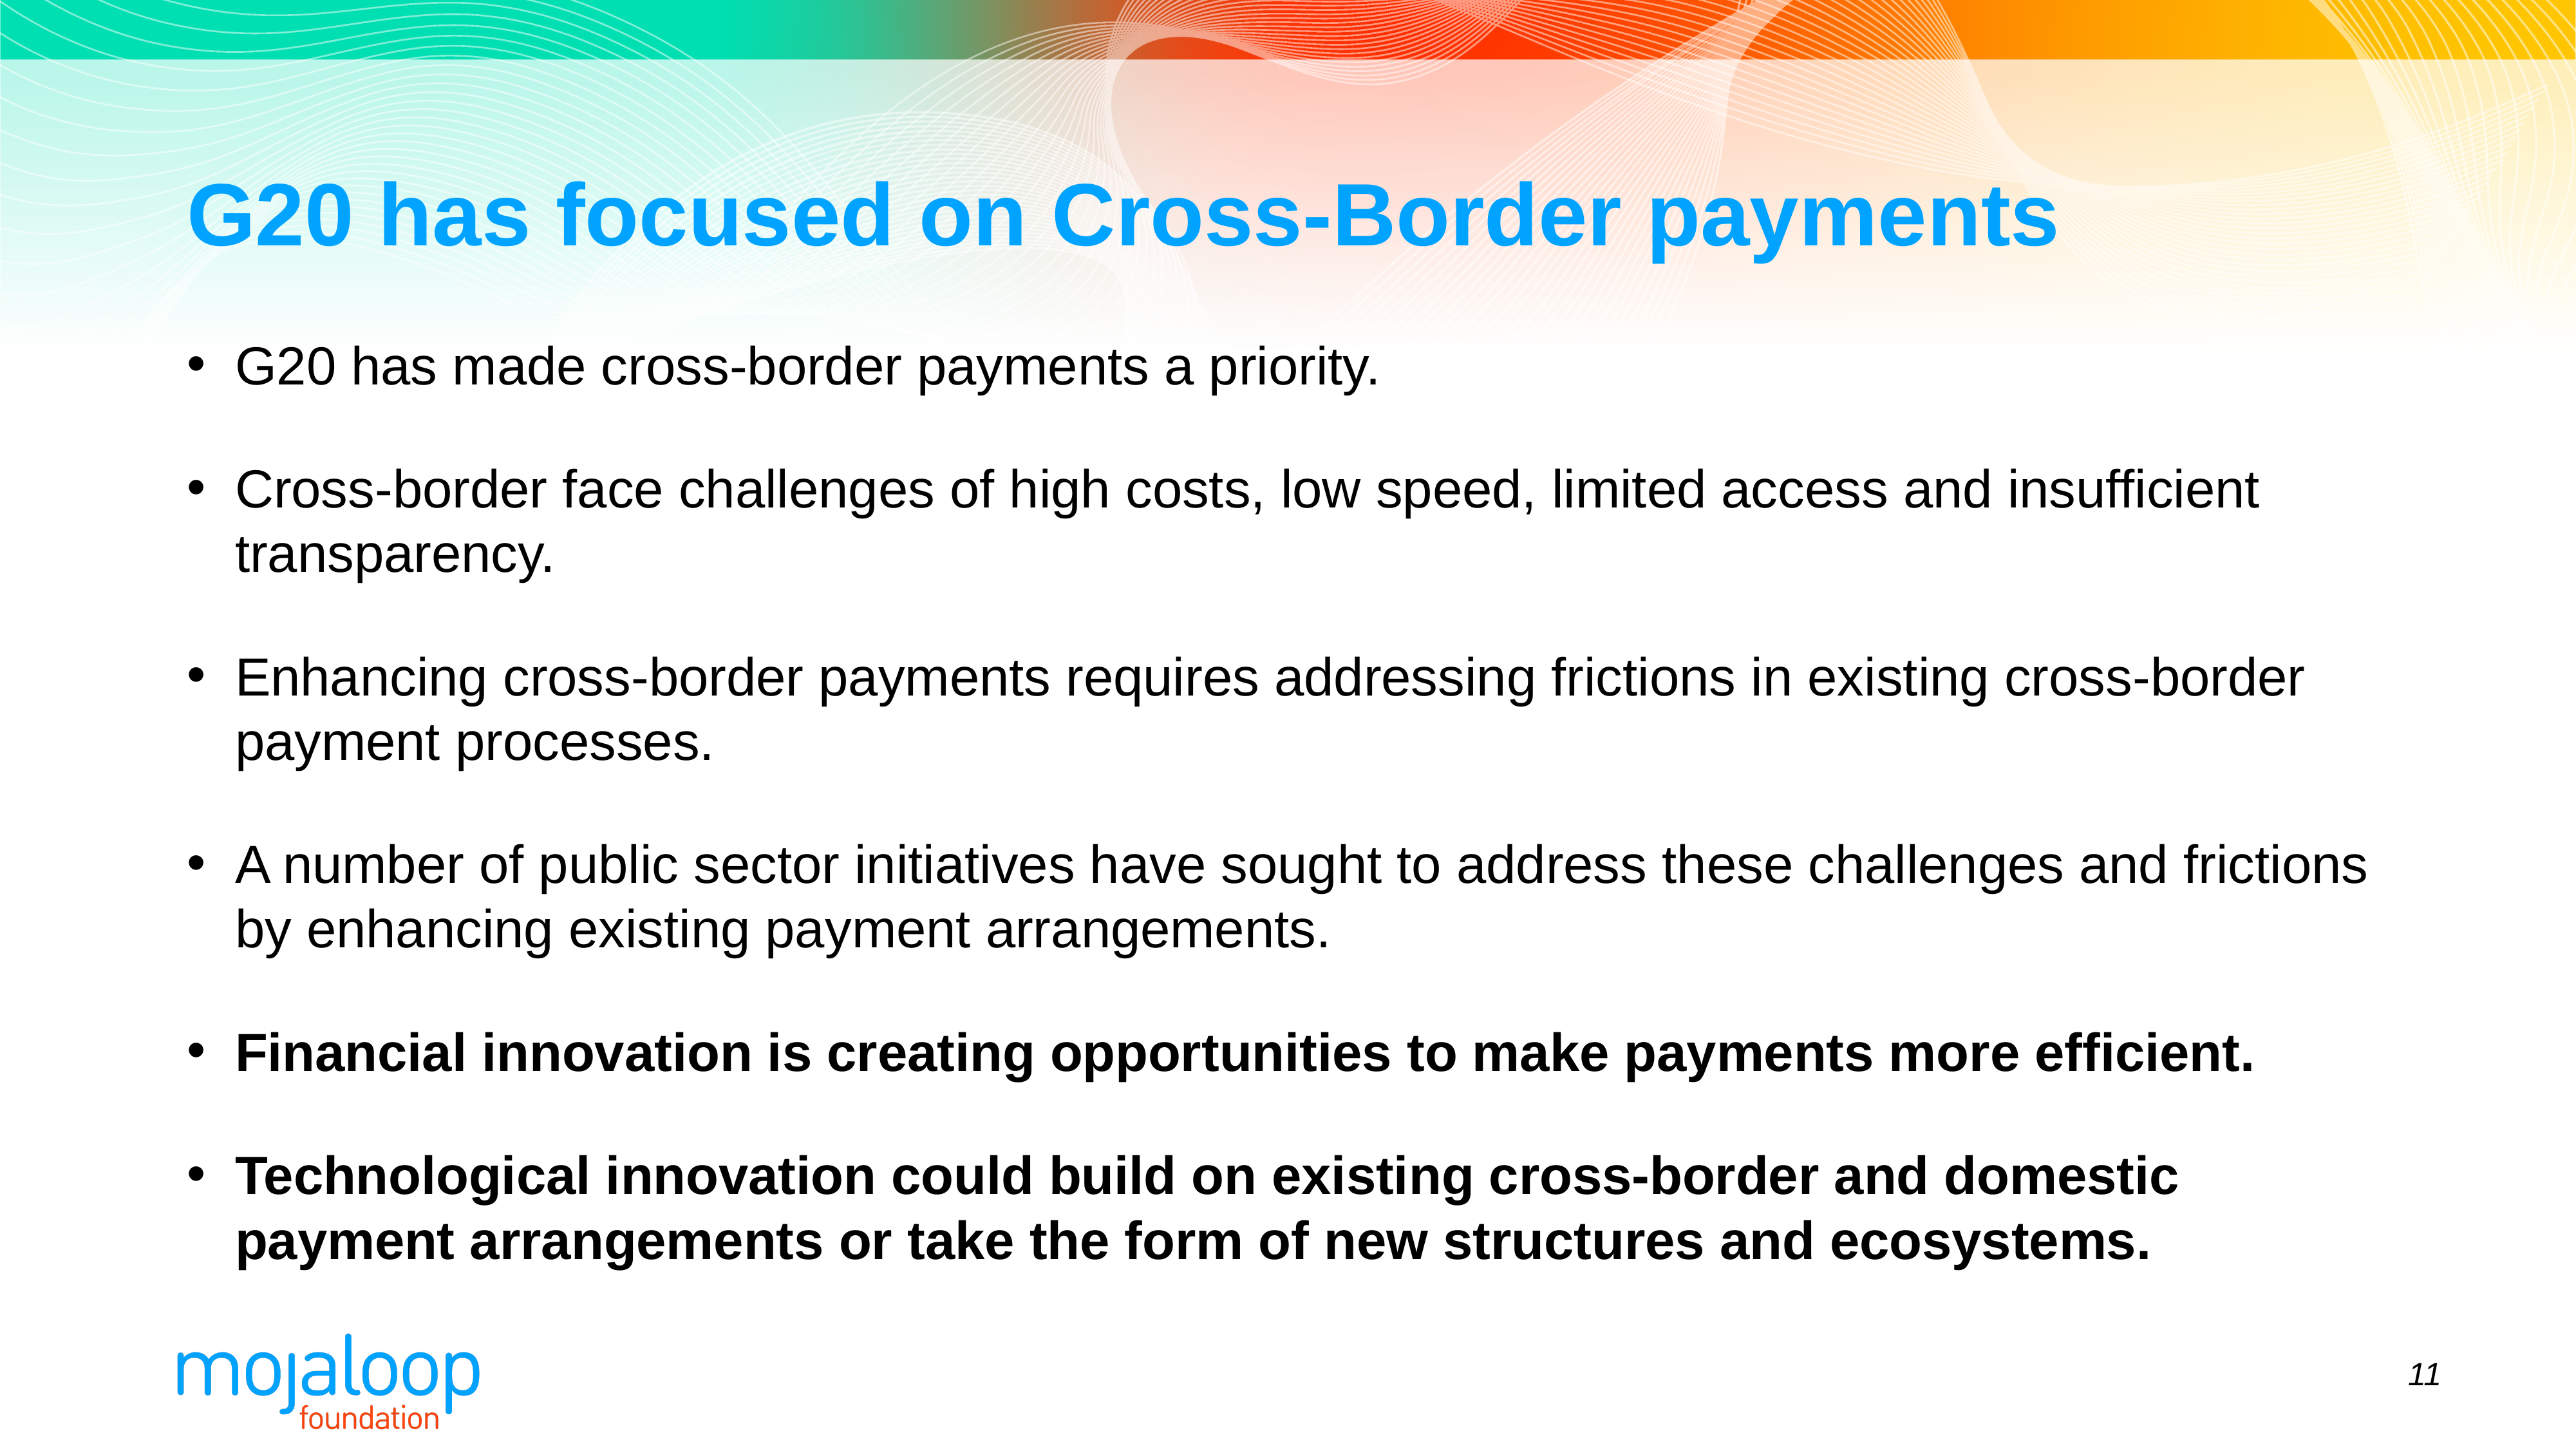

# G20 has focused on Cross-Border payments
G20 has made cross-border payments a priority.
Cross-border face challenges of high costs, low speed, limited access and insufficient transparency.
Enhancing cross-border payments requires addressing frictions in existing cross-border payment processes.
A number of public sector initiatives have sought to address these challenges and frictions by enhancing existing payment arrangements.
Financial innovation is creating opportunities to make payments more efficient.
Technological innovation could build on existing cross-border and domestic payment arrangements or take the form of new structures and ecosystems.